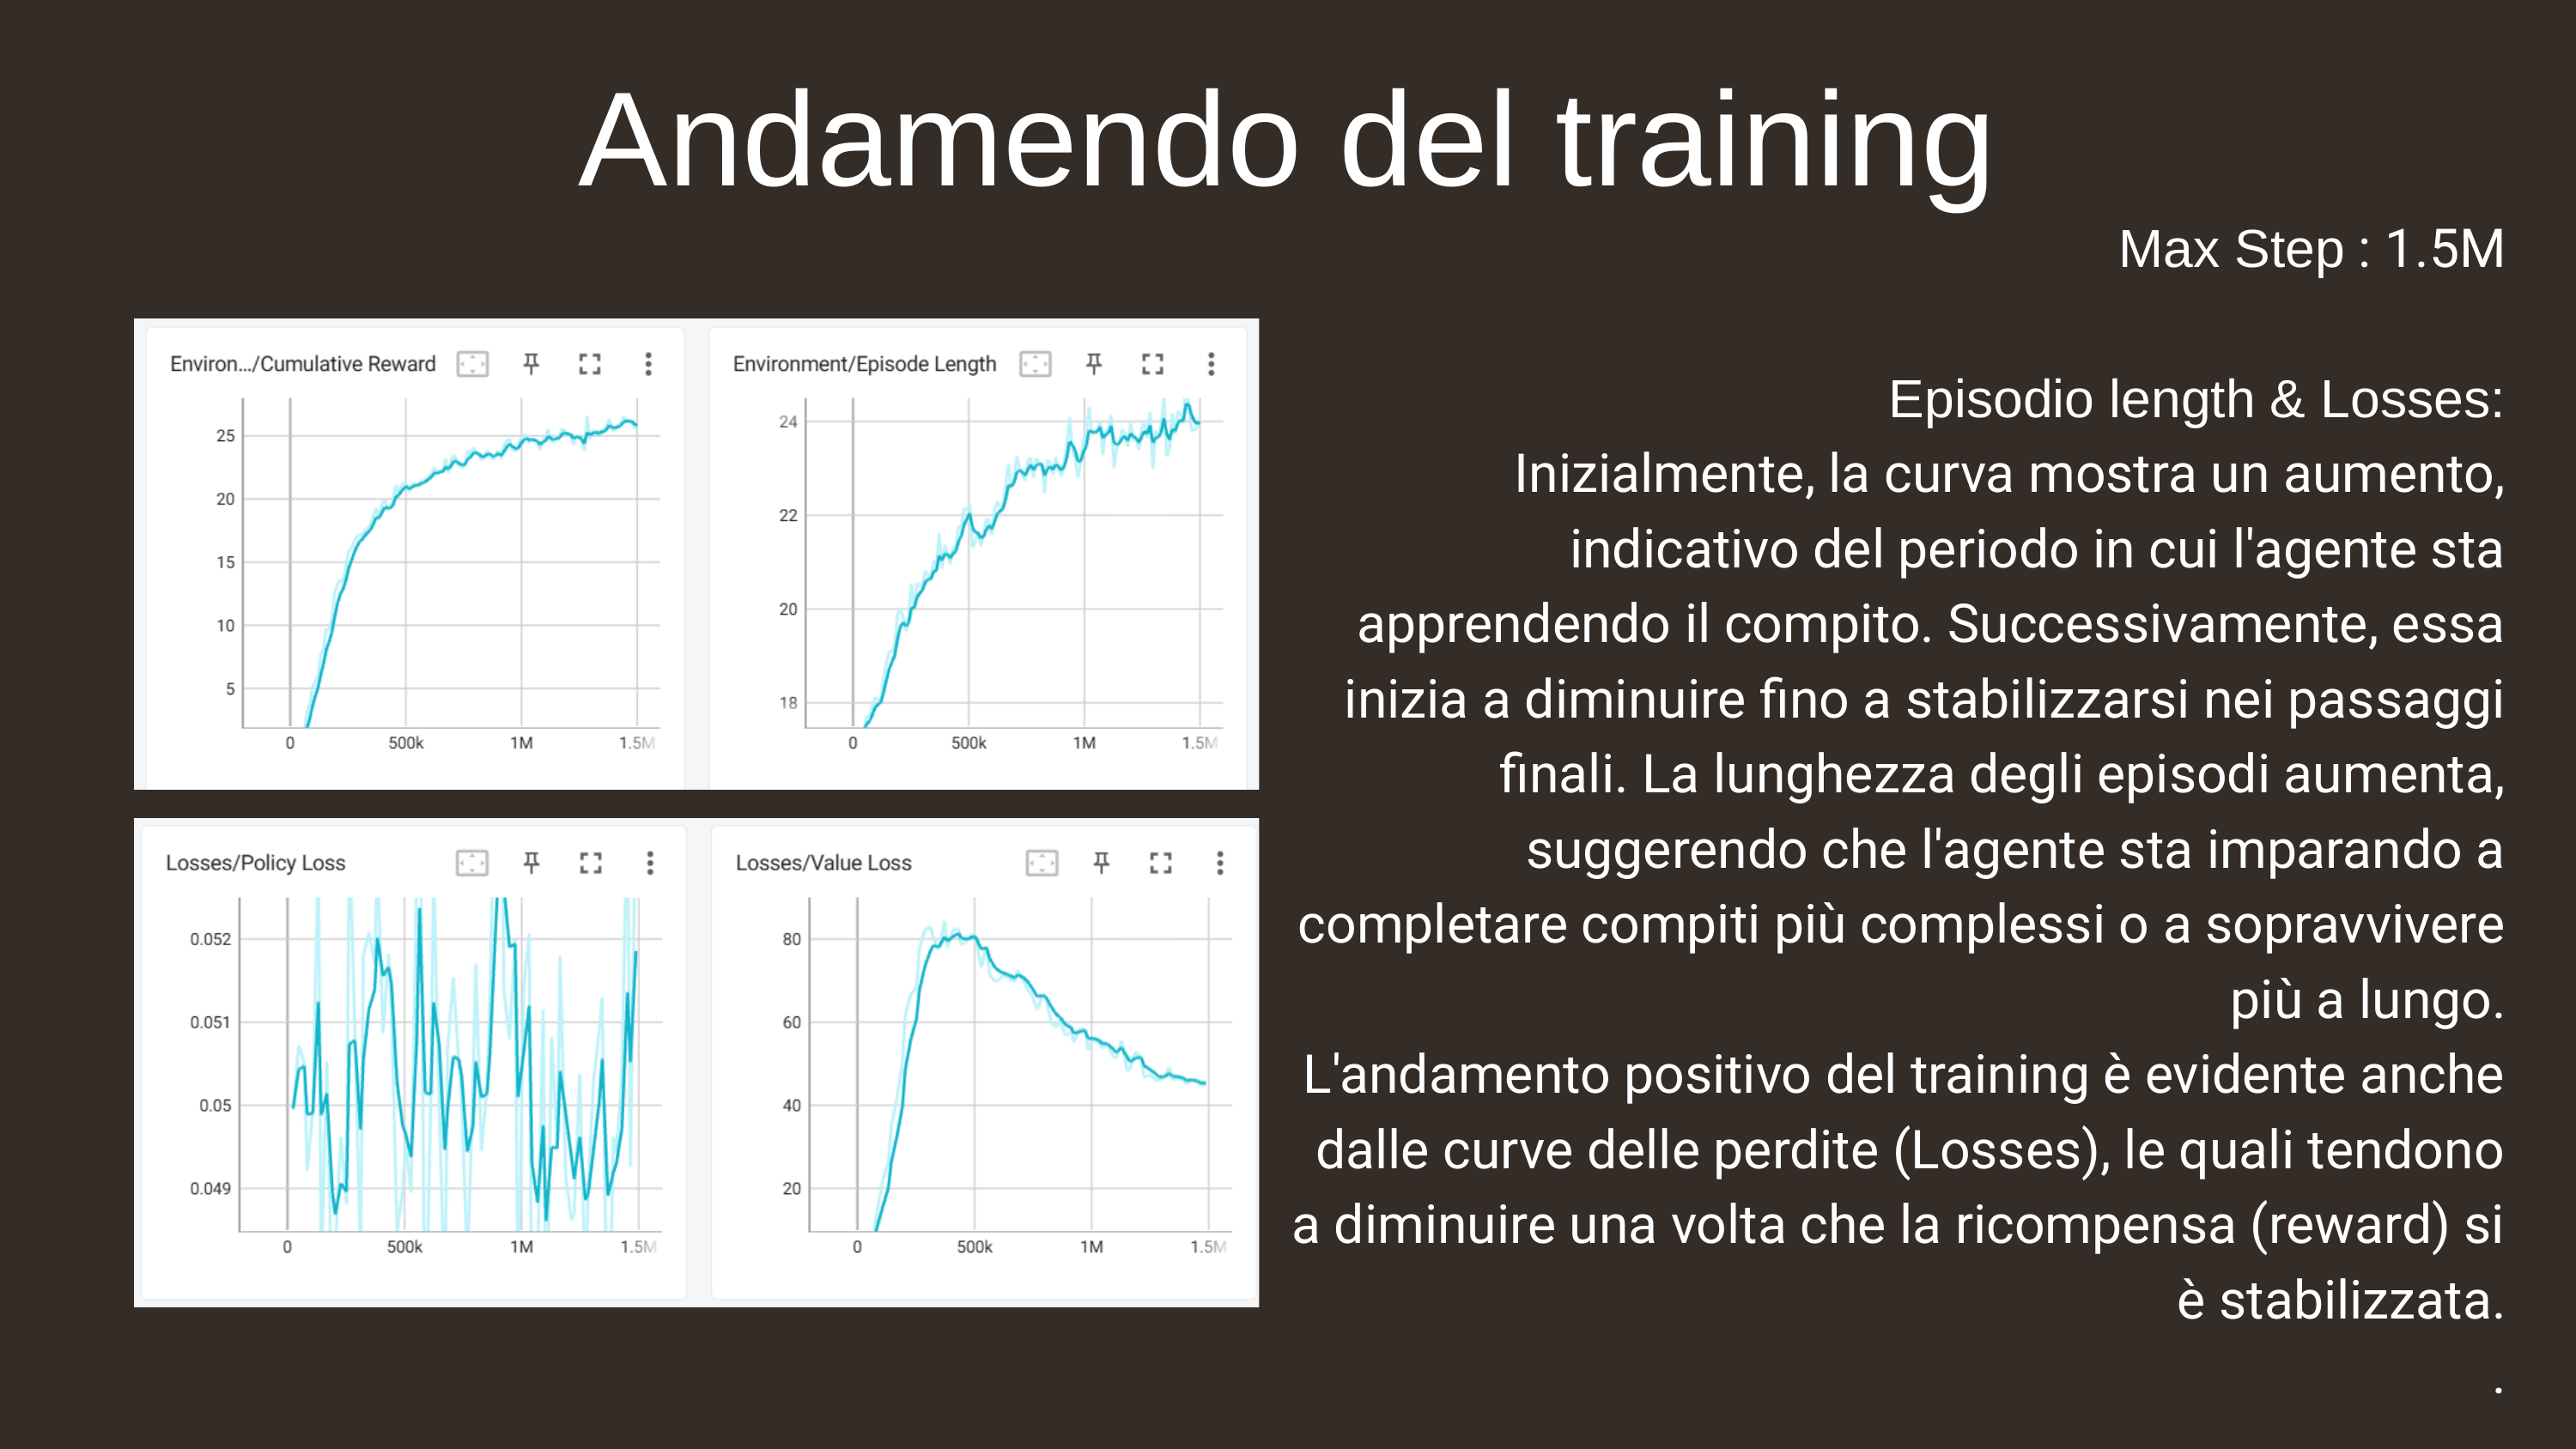

Andamendo del training
 Max Step : 1.5M

Episodio length & Losses:
Inizialmente, la curva mostra un aumento, indicativo del periodo in cui l'agente sta apprendendo il compito. Successivamente, essa inizia a diminuire fino a stabilizzarsi nei passaggi finali. La lunghezza degli episodi aumenta, suggerendo che l'agente sta imparando a completare compiti più complessi o a sopravvivere più a lungo.
L'andamento positivo del training è evidente anche dalle curve delle perdite (Losses), le quali tendono a diminuire una volta che la ricompensa (reward) si è stabilizzata.
.